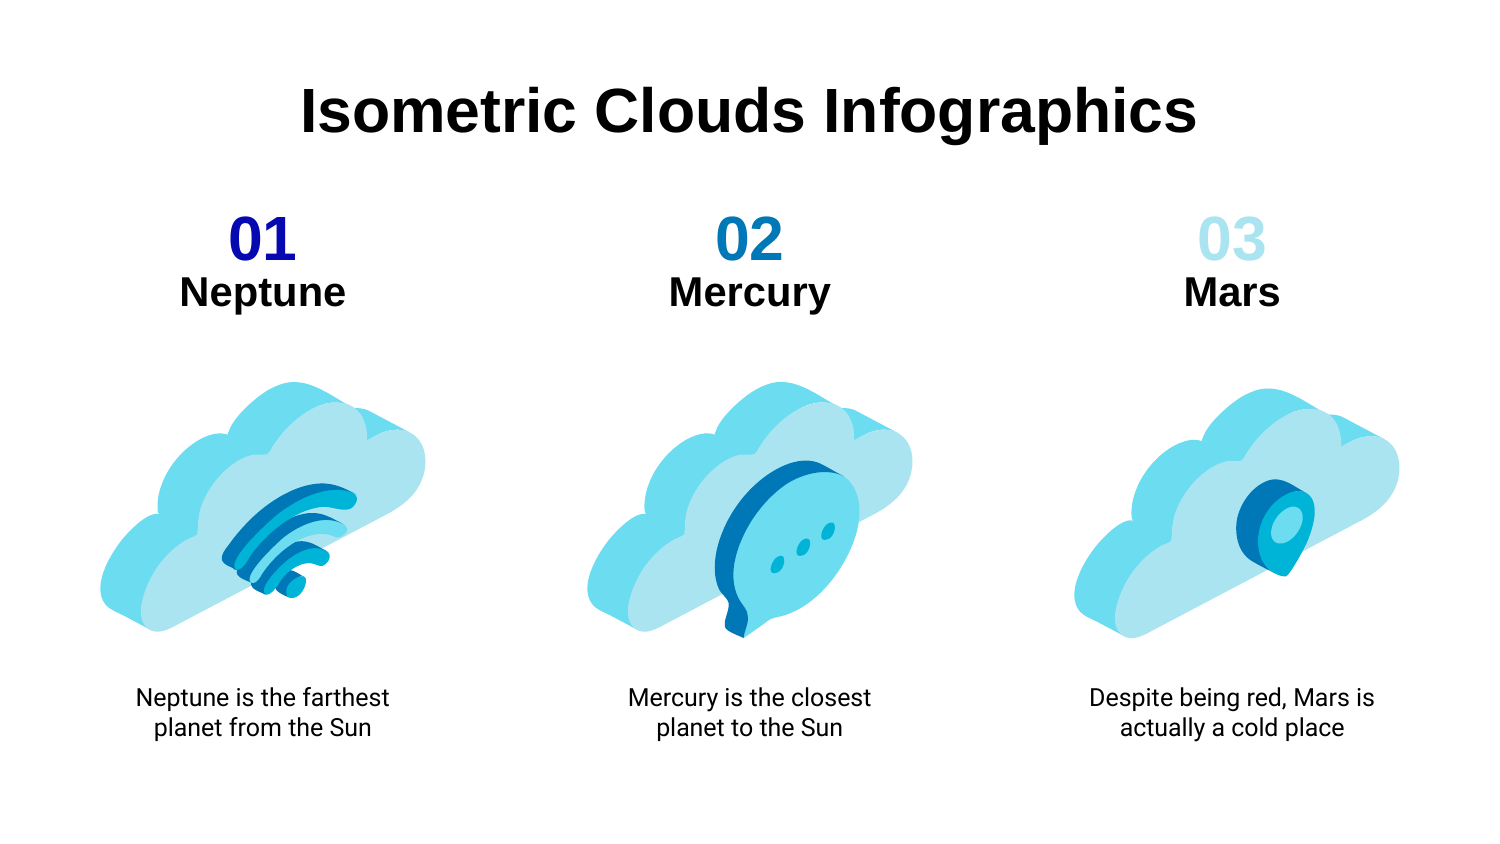

# Isometric Clouds Infographics
02
03
01
Mercury
Neptune
Mars

Neptune is the farthest planet from the Sun
Mercury is the closest planet to the Sun
Despite being red, Mars is actually a cold place